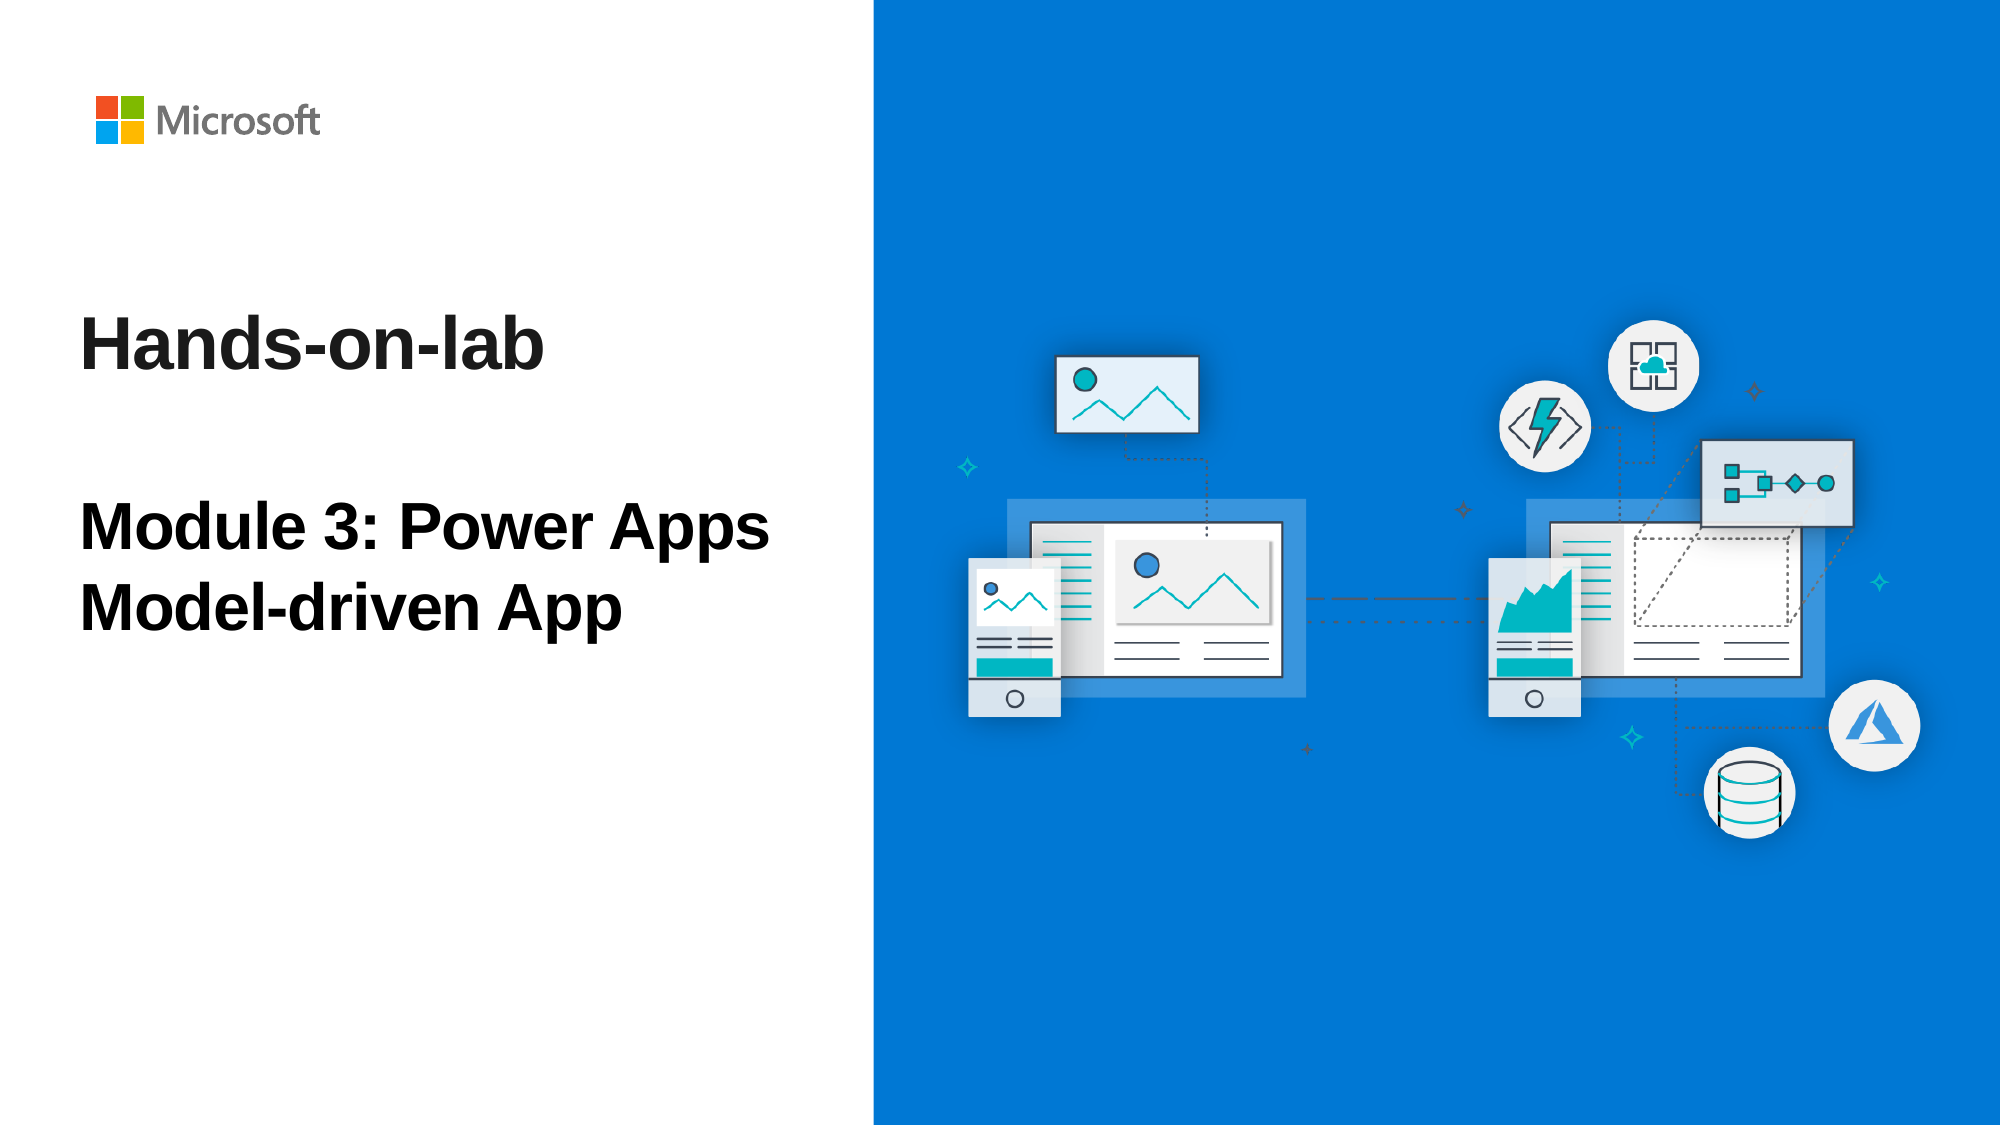

Hands-on-lab
# Module 3: Power Apps Model-driven App